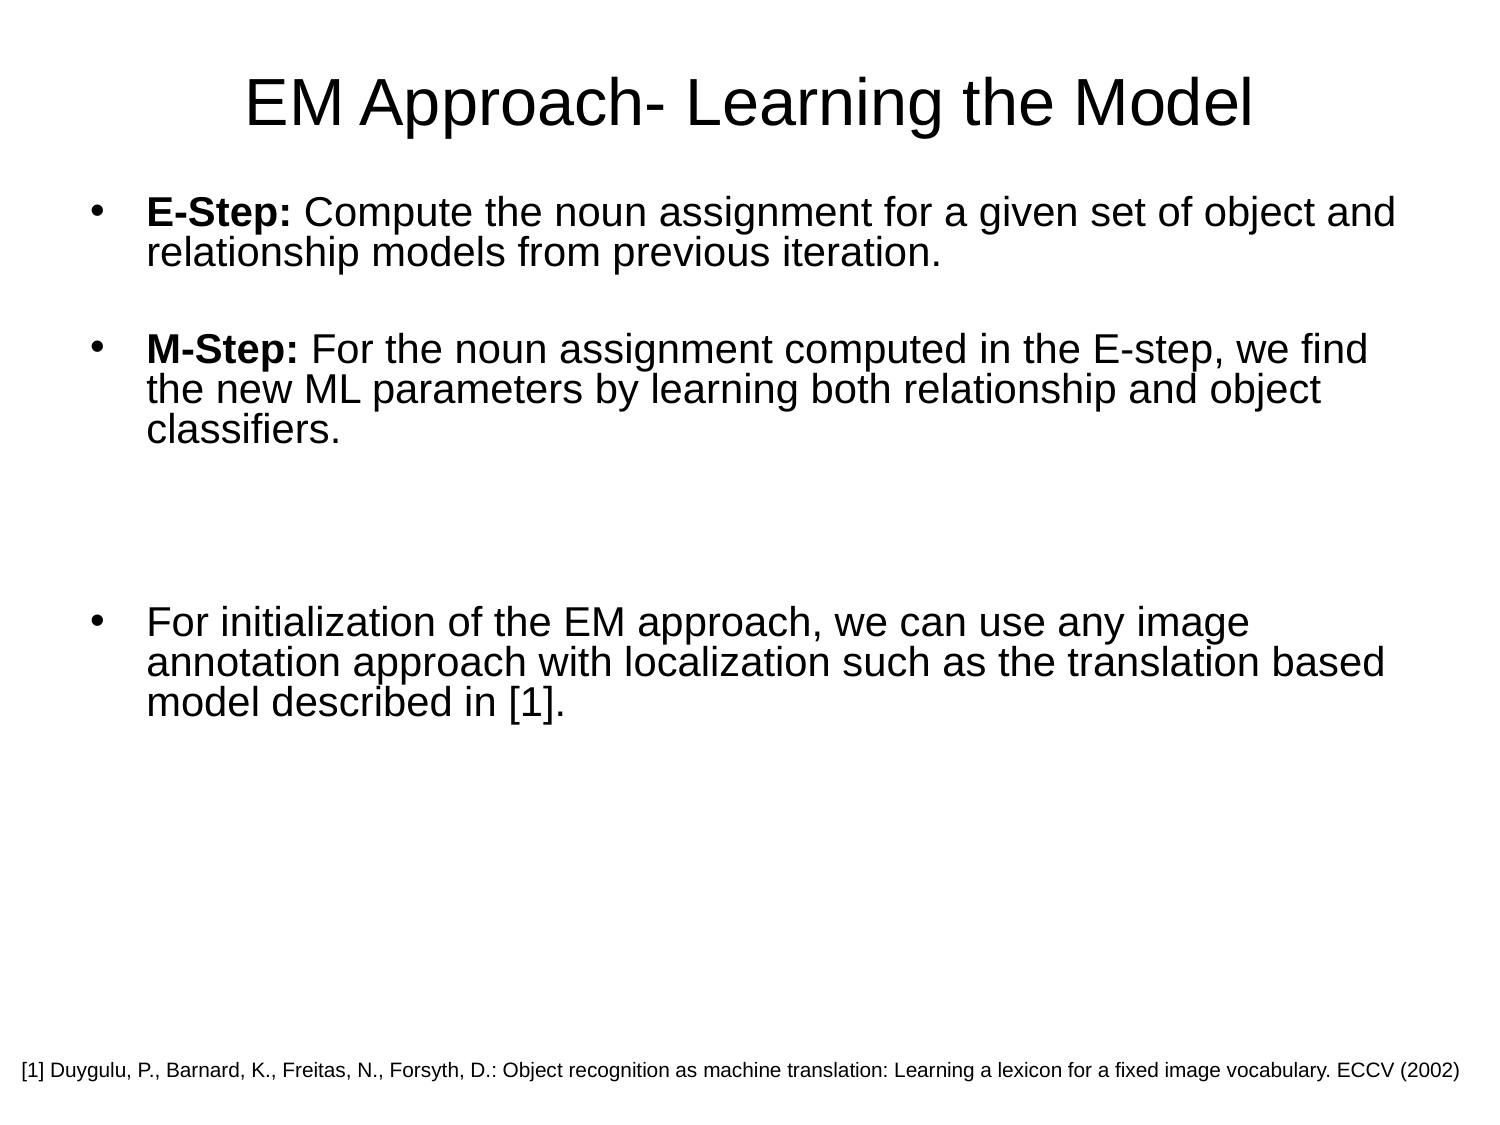

# EM Approach- Learning the Model
E-Step: Compute the noun assignment for a given set of object and relationship models from previous iteration.

M-Step: For the noun assignment computed in the E-step, we find the new ML parameters by learning both relationship and object classifiers.

For initialization of the EM approach, we can use any image annotation approach with localization such as the translation based model described in [1].

[1] Duygulu, P., Barnard, K., Freitas, N., Forsyth, D.: Object recognition as machine translation: Learning a lexicon for a fixed image vocabulary. ECCV (2002)